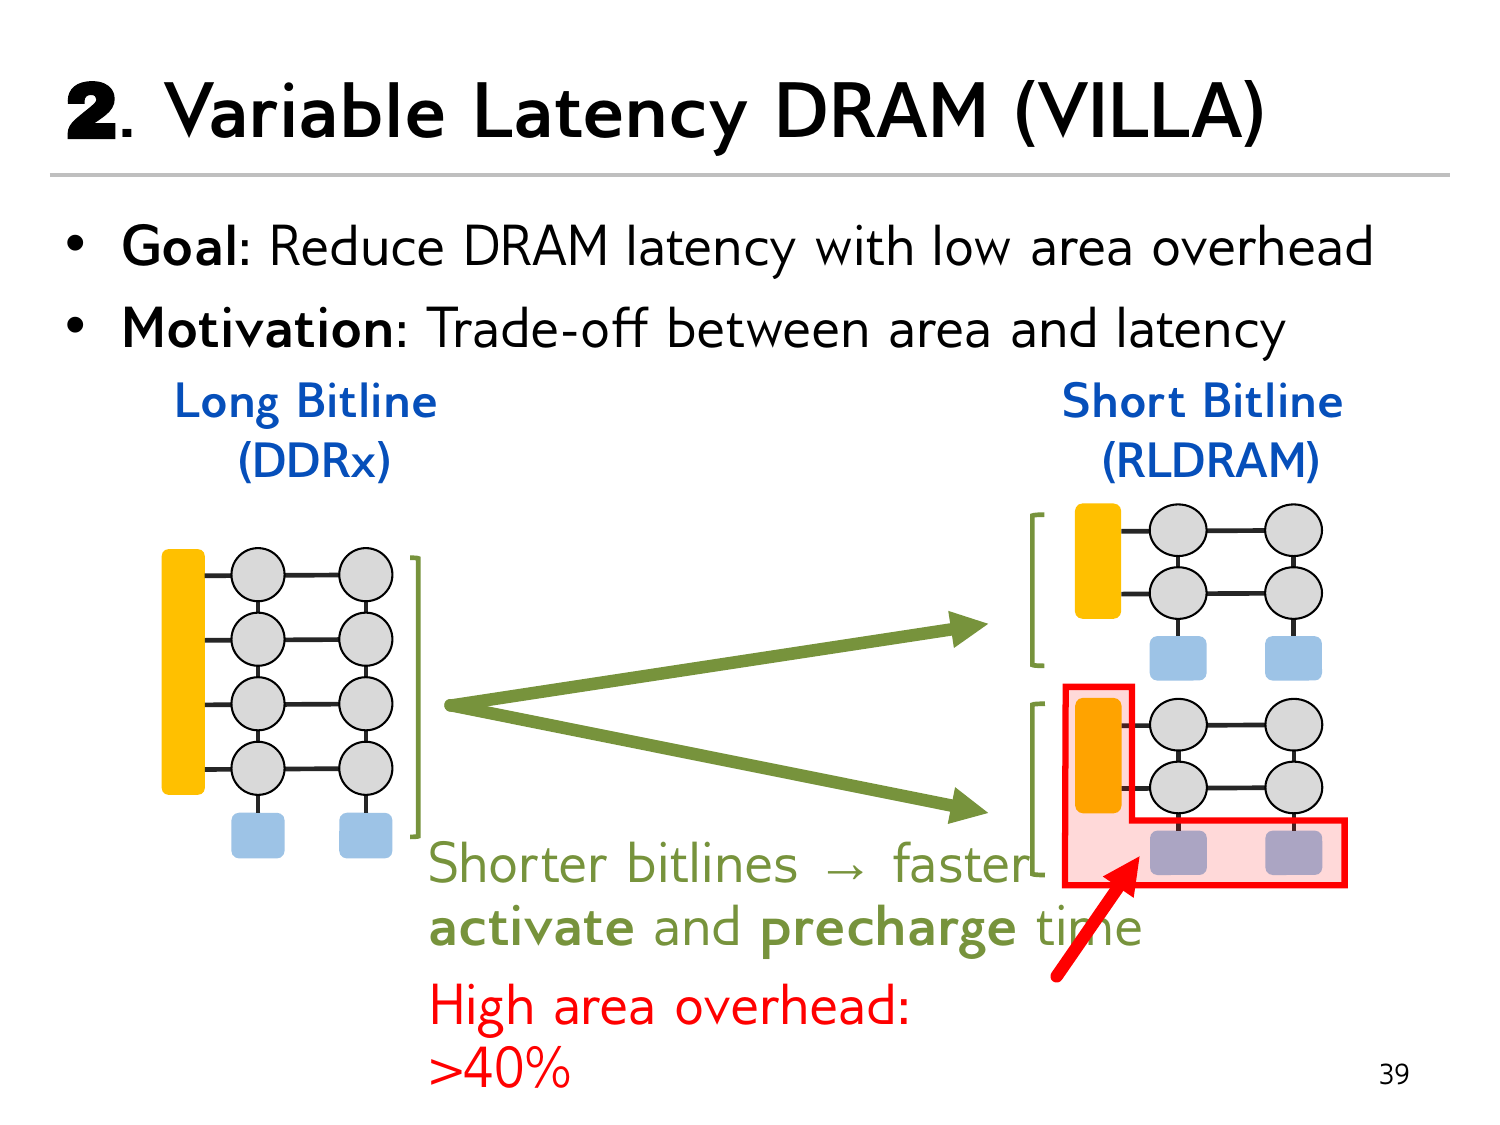

# 2. Variable Latency DRAM (VILLA)
Goal: Reduce DRAM latency with low area overhead
Motivation: Trade-off between area and latency
Long Bitline
(DDRx)
Short Bitline
(RLDRAM)

Shorter bitlines → faster activate and precharge time

High area overhead: >40%
39